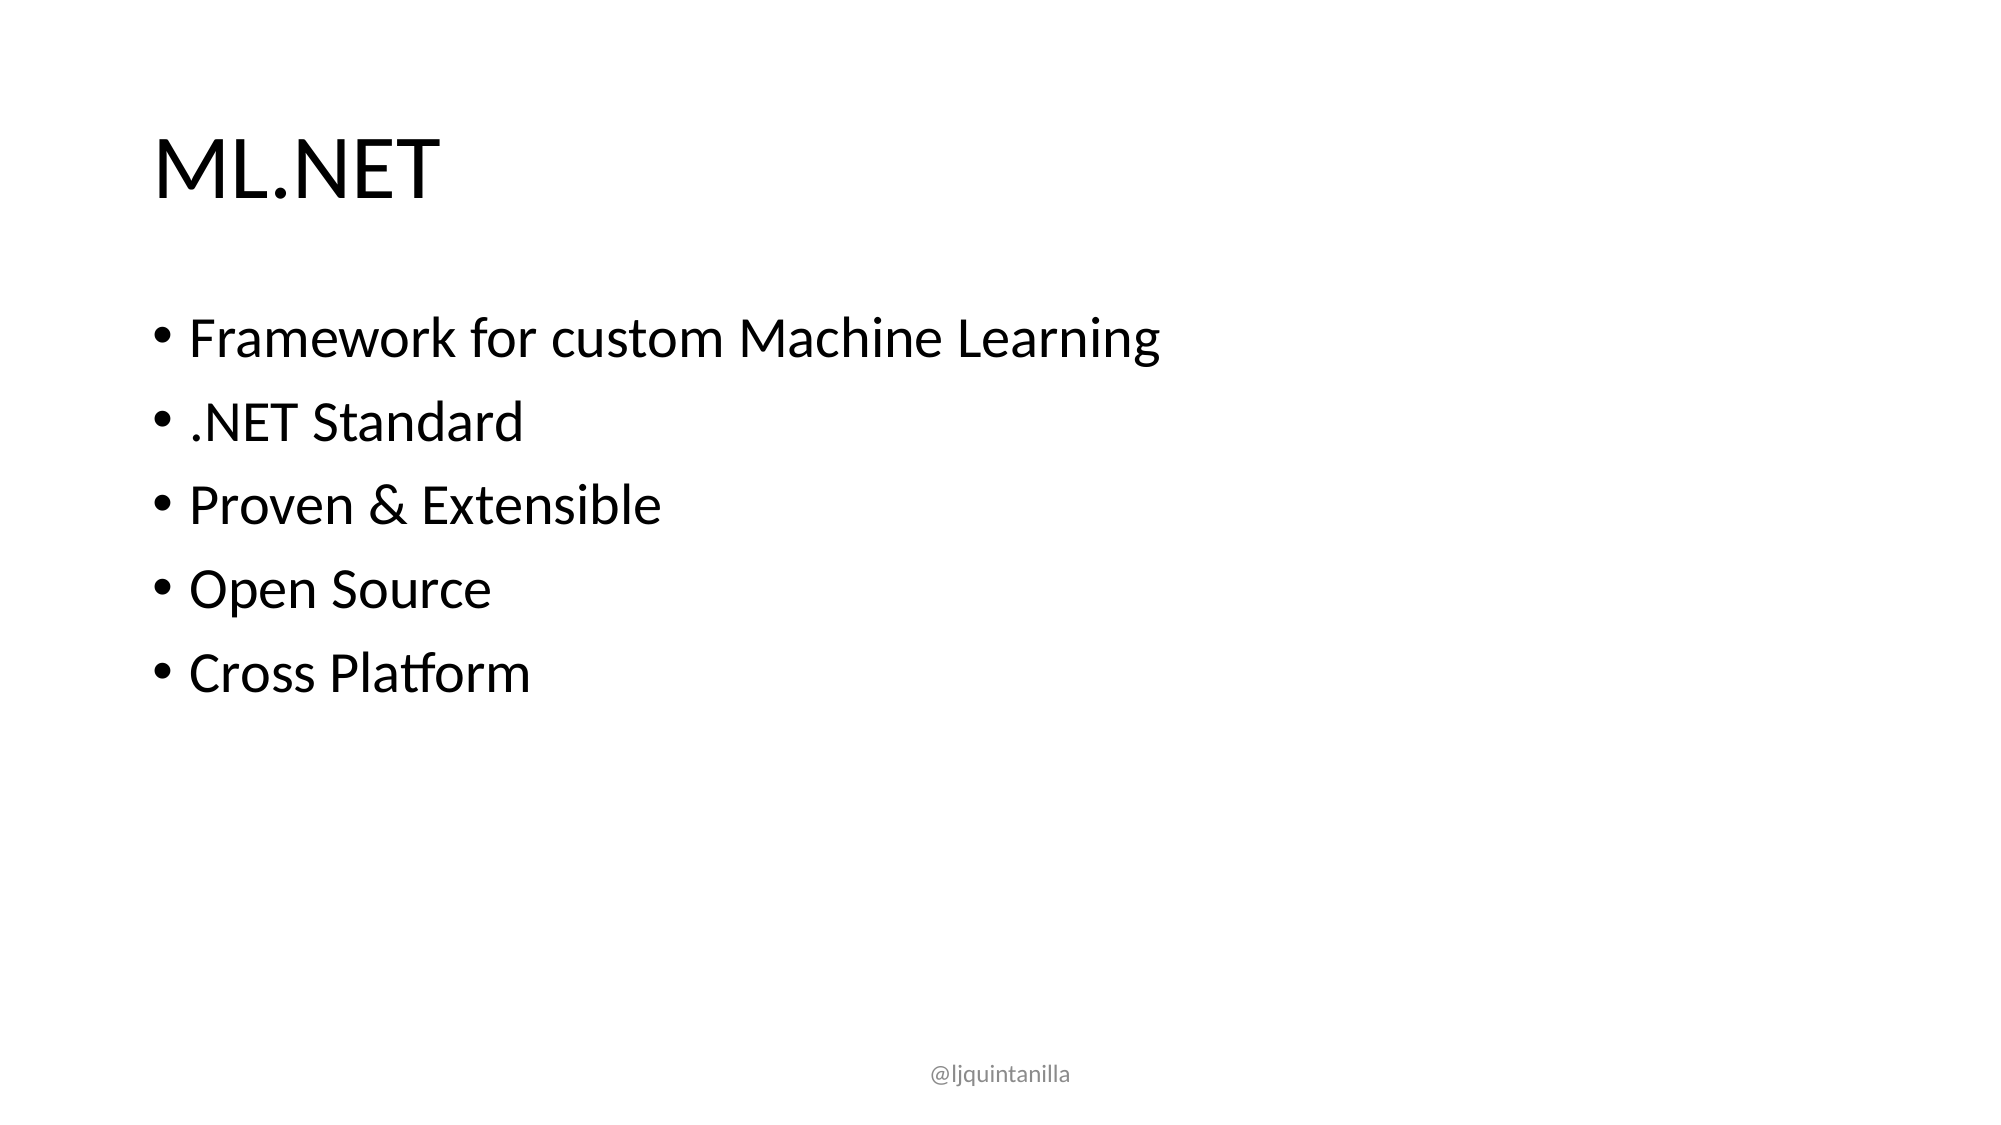

# ML.NET
Framework for custom Machine Learning
.NET Standard
Proven & Extensible
Open Source
Cross Platform
@ljquintanilla